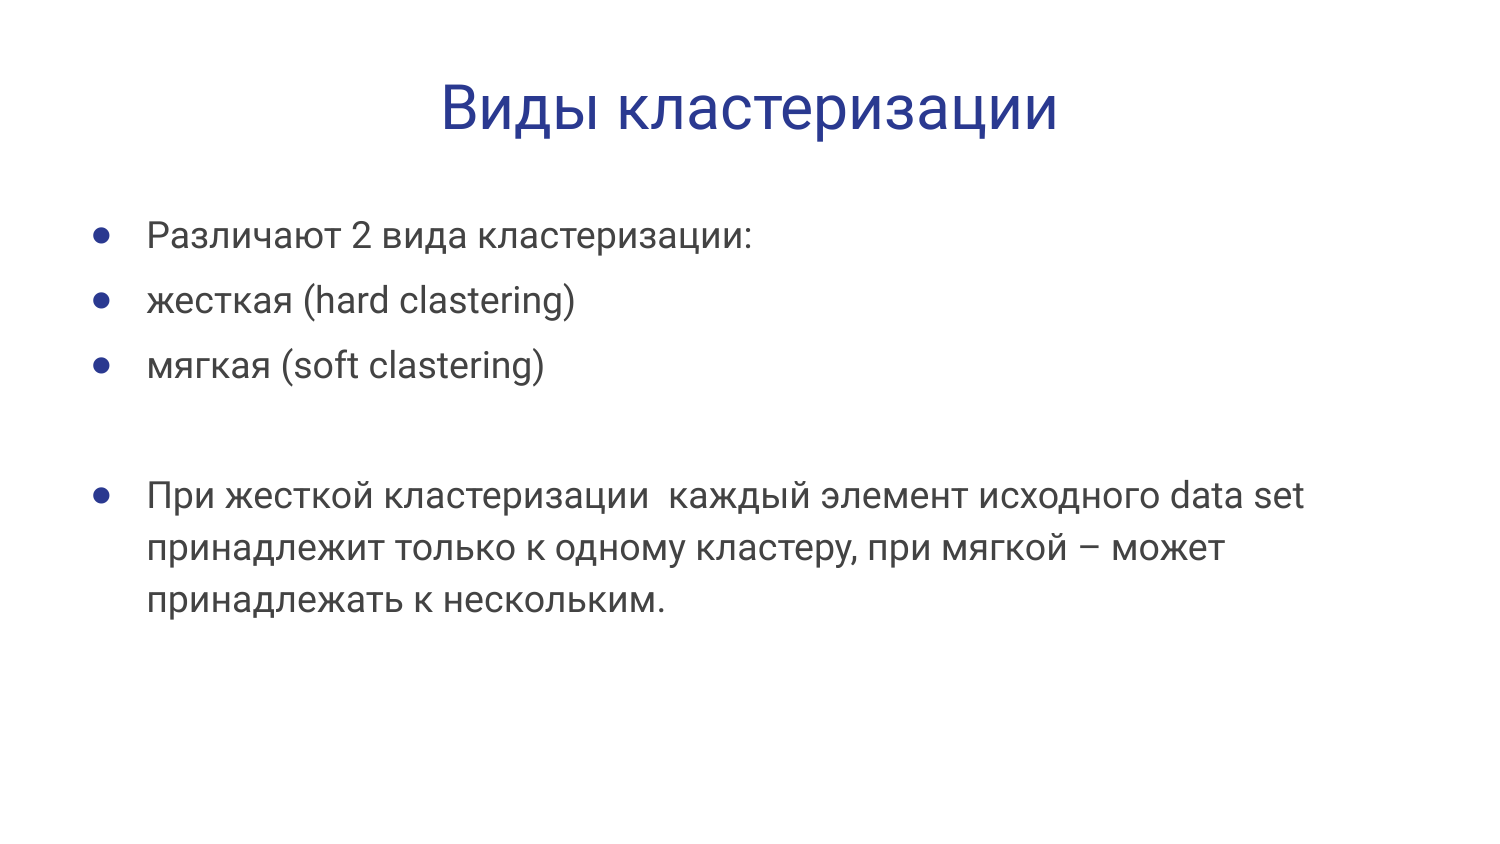

# Виды кластеризации
Различают 2 вида кластеризации:
жесткая (hard clastering)
мягкая (soft clastering)

При жесткой кластеризации  каждый элемент исходного data set принадлежит только к одному кластеру, при мягкой – может принадлежать к нескольким.